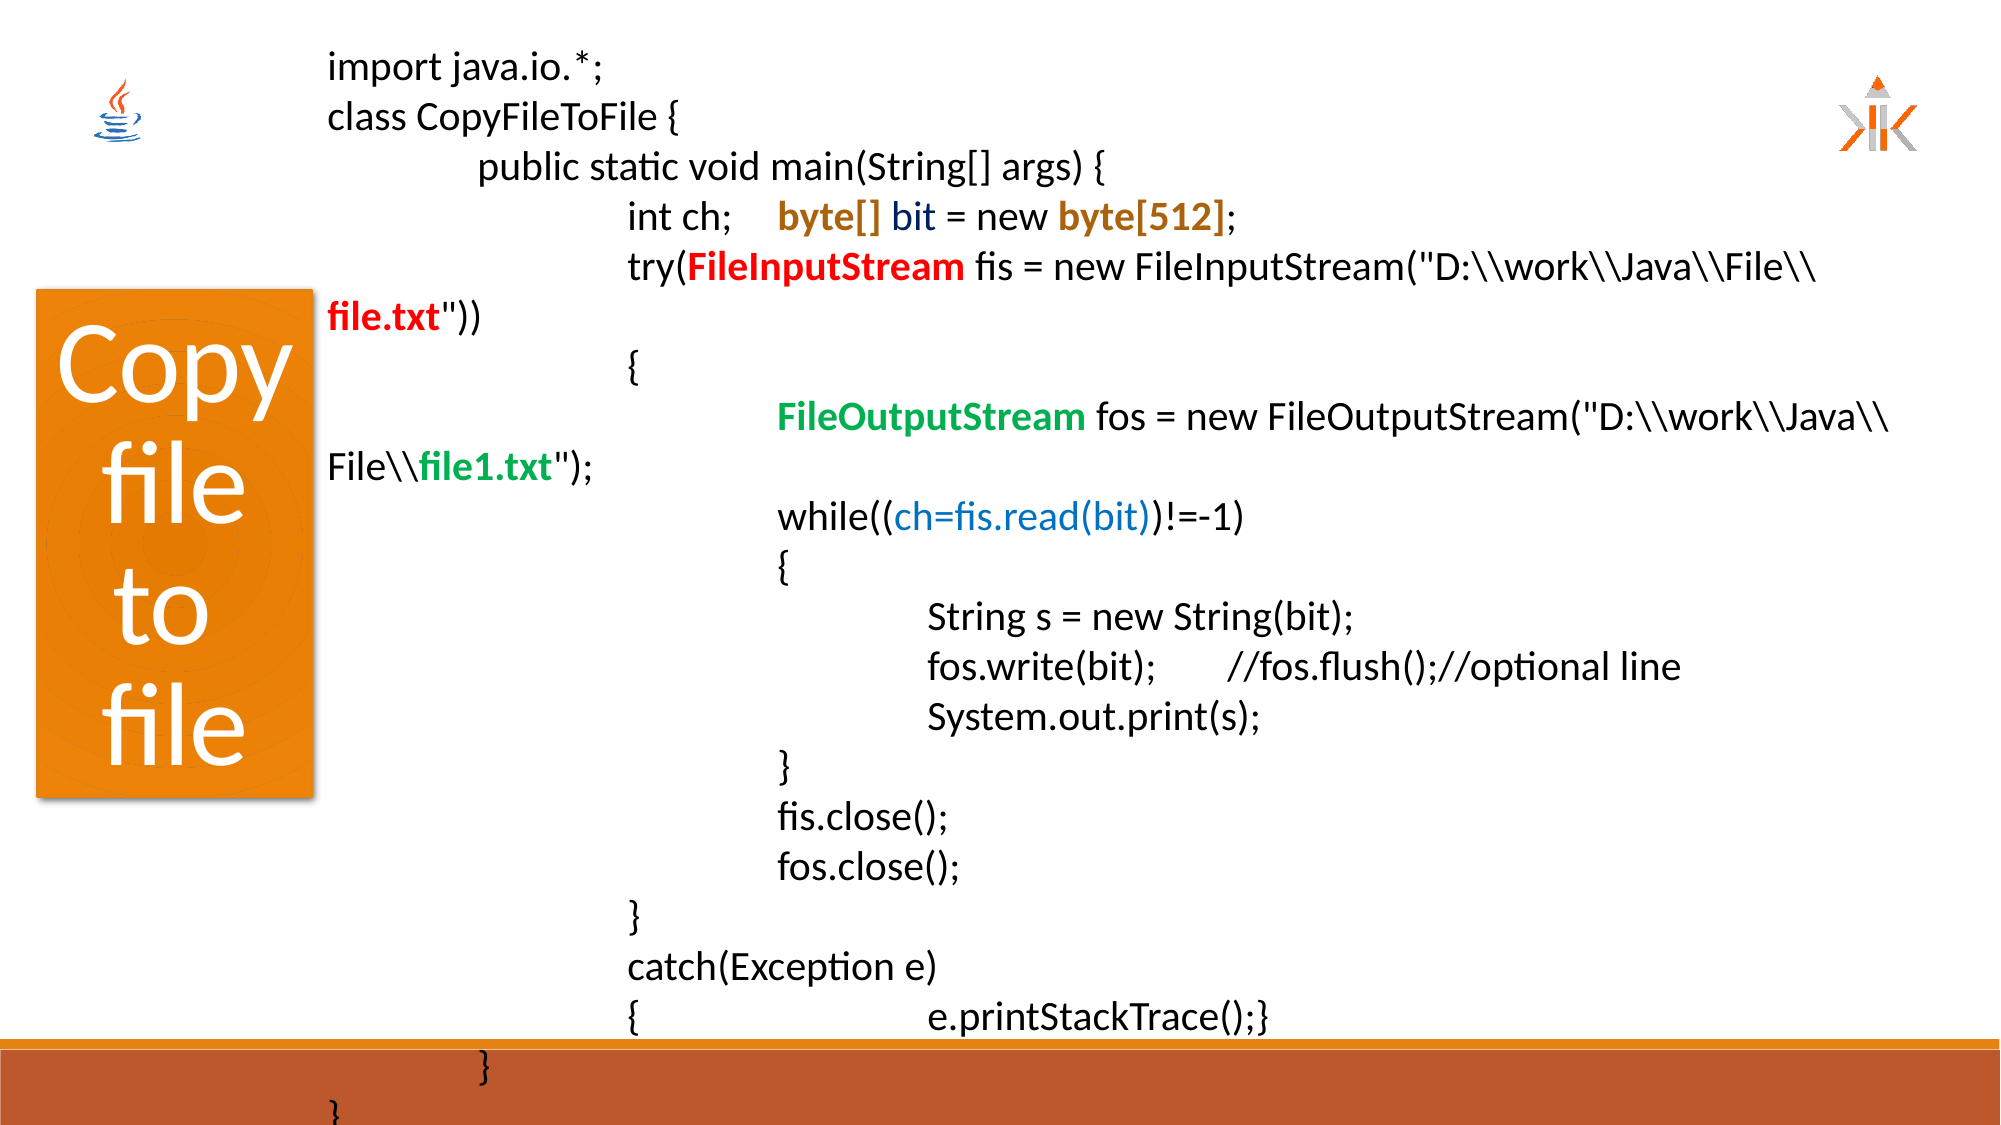

import java.io.*;
class CopyFileToFile {
	public static void main(String[] args) {
		int ch;	byte[] bit = new byte[512];
		try(FileInputStream fis = new FileInputStream("D:\\work\\Java\\File\\file.txt"))
		{
			FileOutputStream fos = new FileOutputStream("D:\\work\\Java\\File\\file1.txt");
			while((ch=fis.read(bit))!=-1)
			{
				String s = new String(bit);
				fos.write(bit); 	//fos.flush();//optional line
				System.out.print(s);
			}
			fis.close();
			fos.close();
		}
		catch(Exception e)
		{		e.printStackTrace();}
	}
}
Copy
 file
to
file